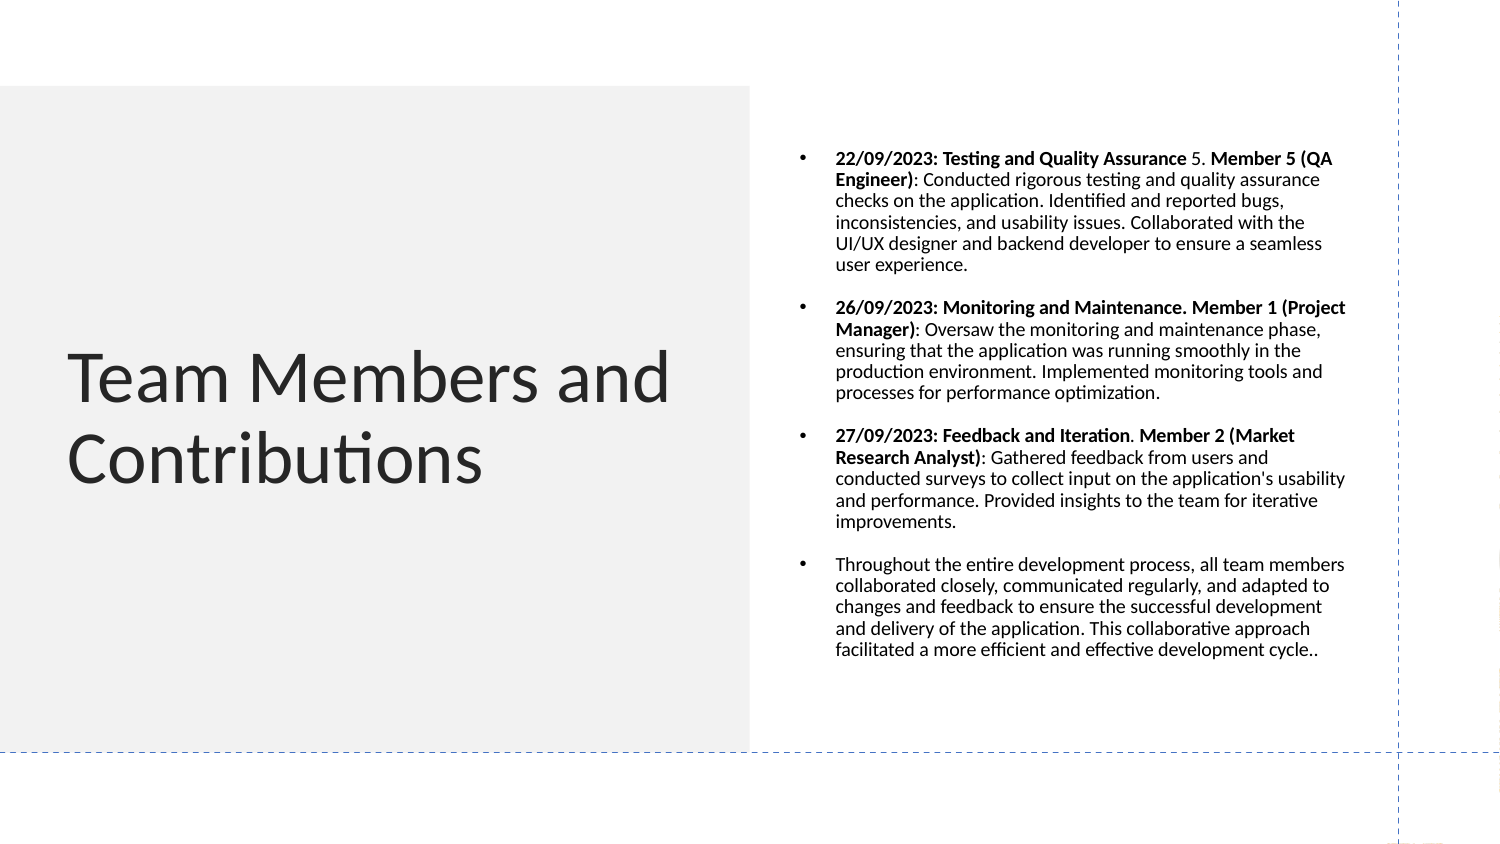

# Team Members and Contributions
22/09/2023: Testing and Quality Assurance 5. Member 5 (QA Engineer): Conducted rigorous testing and quality assurance checks on the application. Identified and reported bugs, inconsistencies, and usability issues. Collaborated with the UI/UX designer and backend developer to ensure a seamless user experience.

26/09/2023: Monitoring and Maintenance. Member 1 (Project Manager): Oversaw the monitoring and maintenance phase, ensuring that the application was running smoothly in the production environment. Implemented monitoring tools and processes for performance optimization.

27/09/2023: Feedback and Iteration. Member 2 (Market Research Analyst): Gathered feedback from users and conducted surveys to collect input on the application's usability and performance. Provided insights to the team for iterative improvements.

Throughout the entire development process, all team members collaborated closely, communicated regularly, and adapted to changes and feedback to ensure the successful development and delivery of the application. This collaborative approach facilitated a more efficient and effective development cycle..